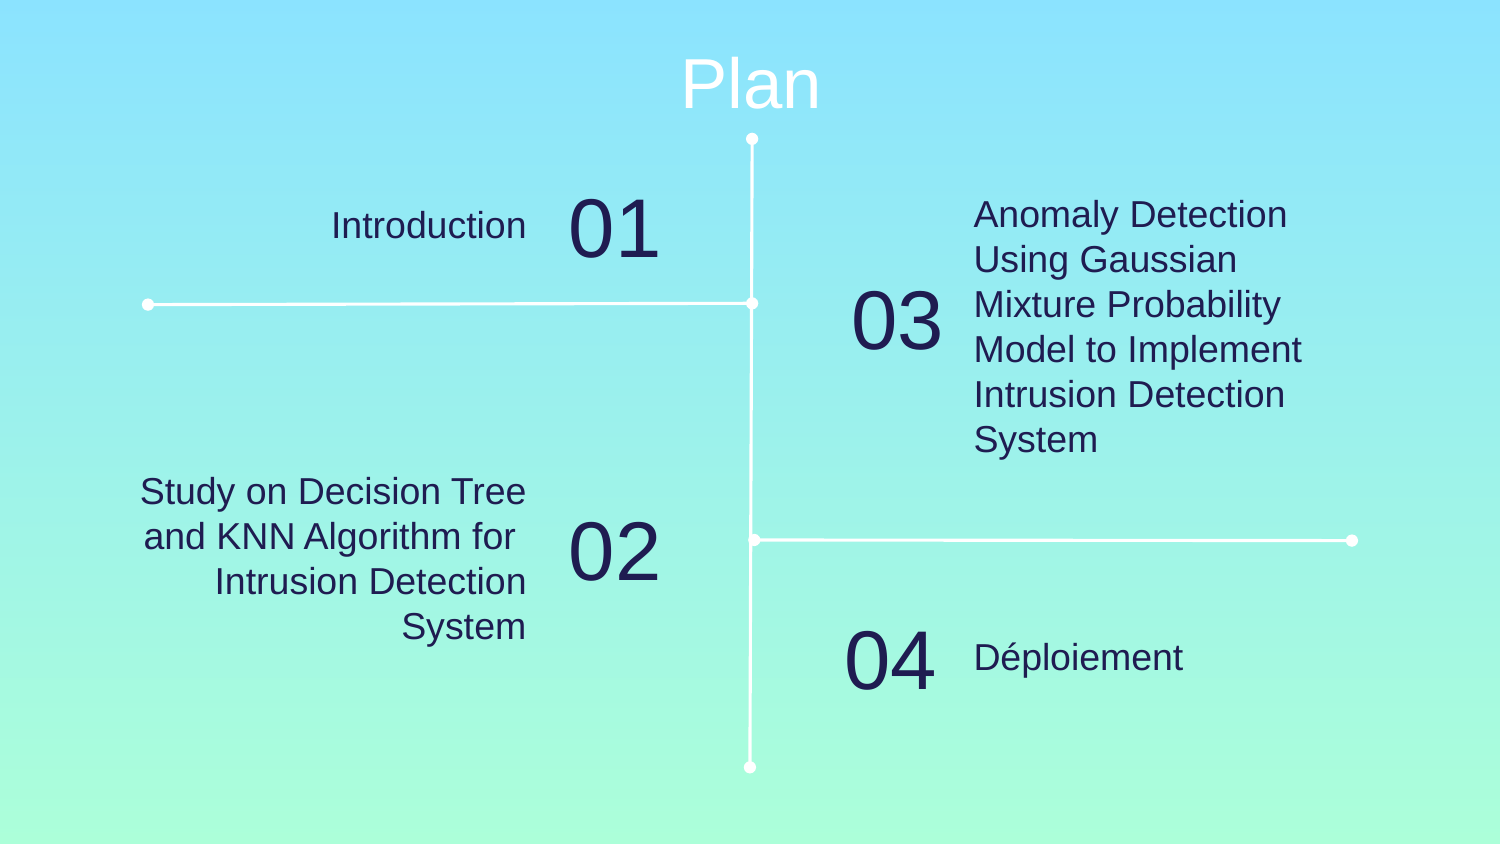

Plan
Anomaly Detection Using Gaussian
Mixture Probability Model to Implement
Intrusion Detection System
01
# Introduction
   03
Study on Decision Tree and KNN Algorithm for
Intrusion Detection System
02
04
Déploiement